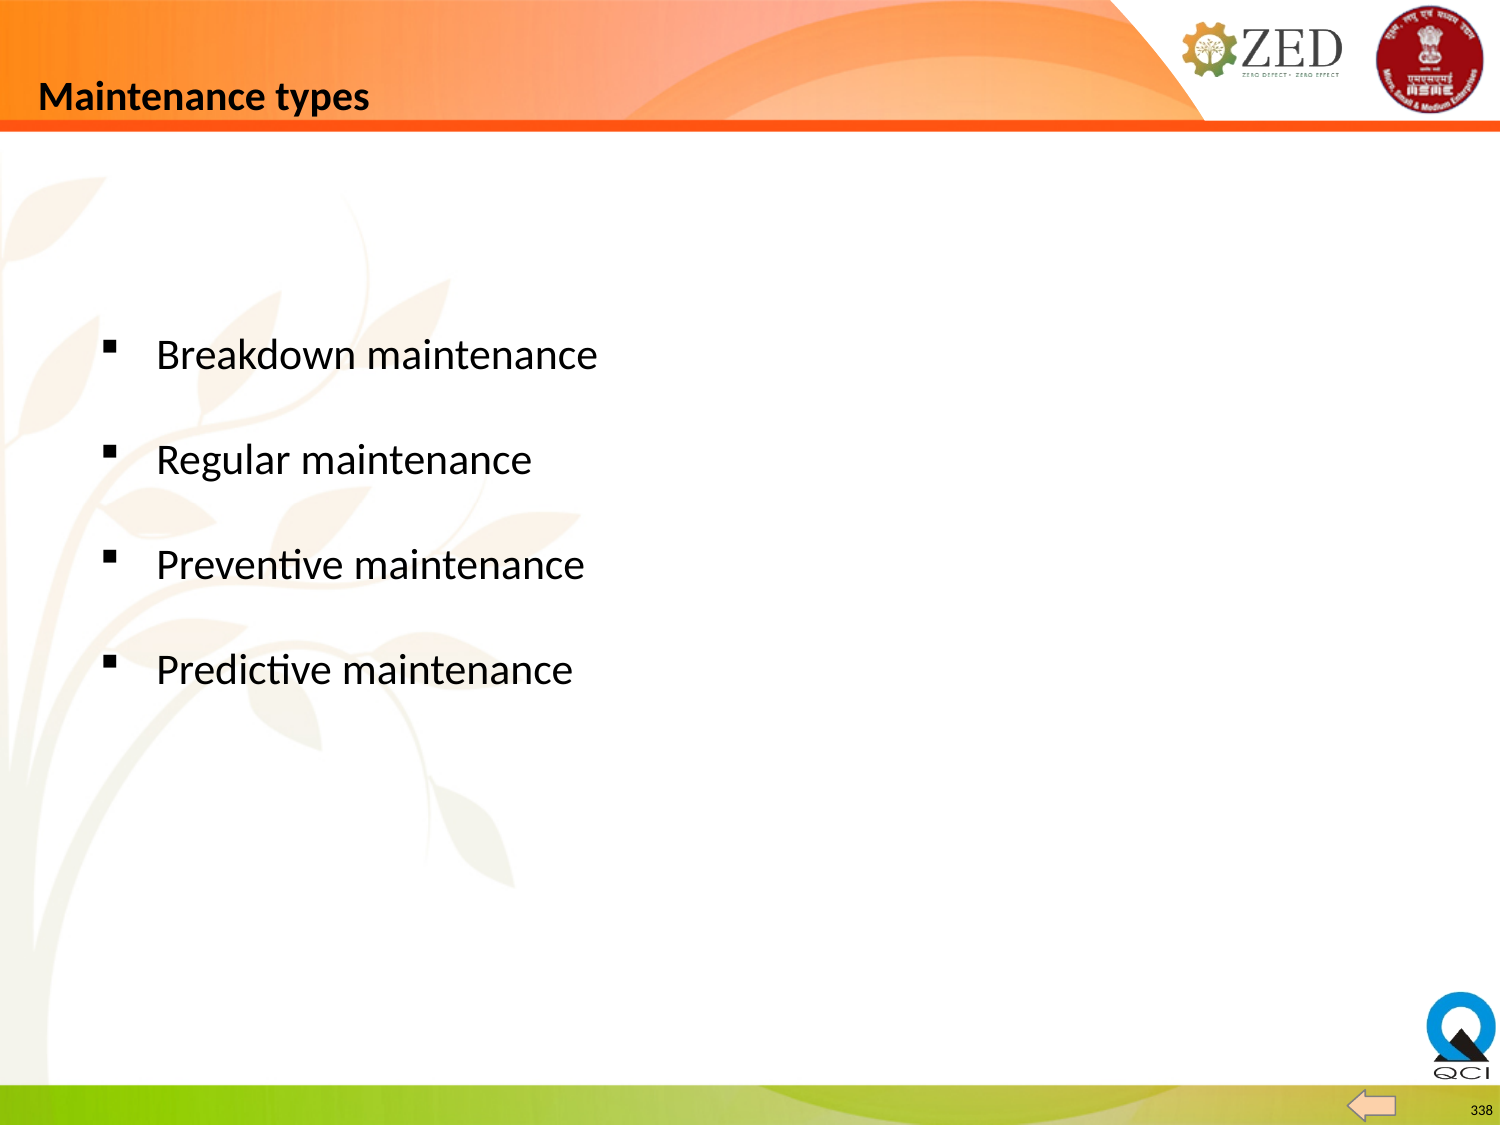

# Maintenance types
Breakdown maintenance
Regular maintenance
Preventive maintenance
Predictive maintenance